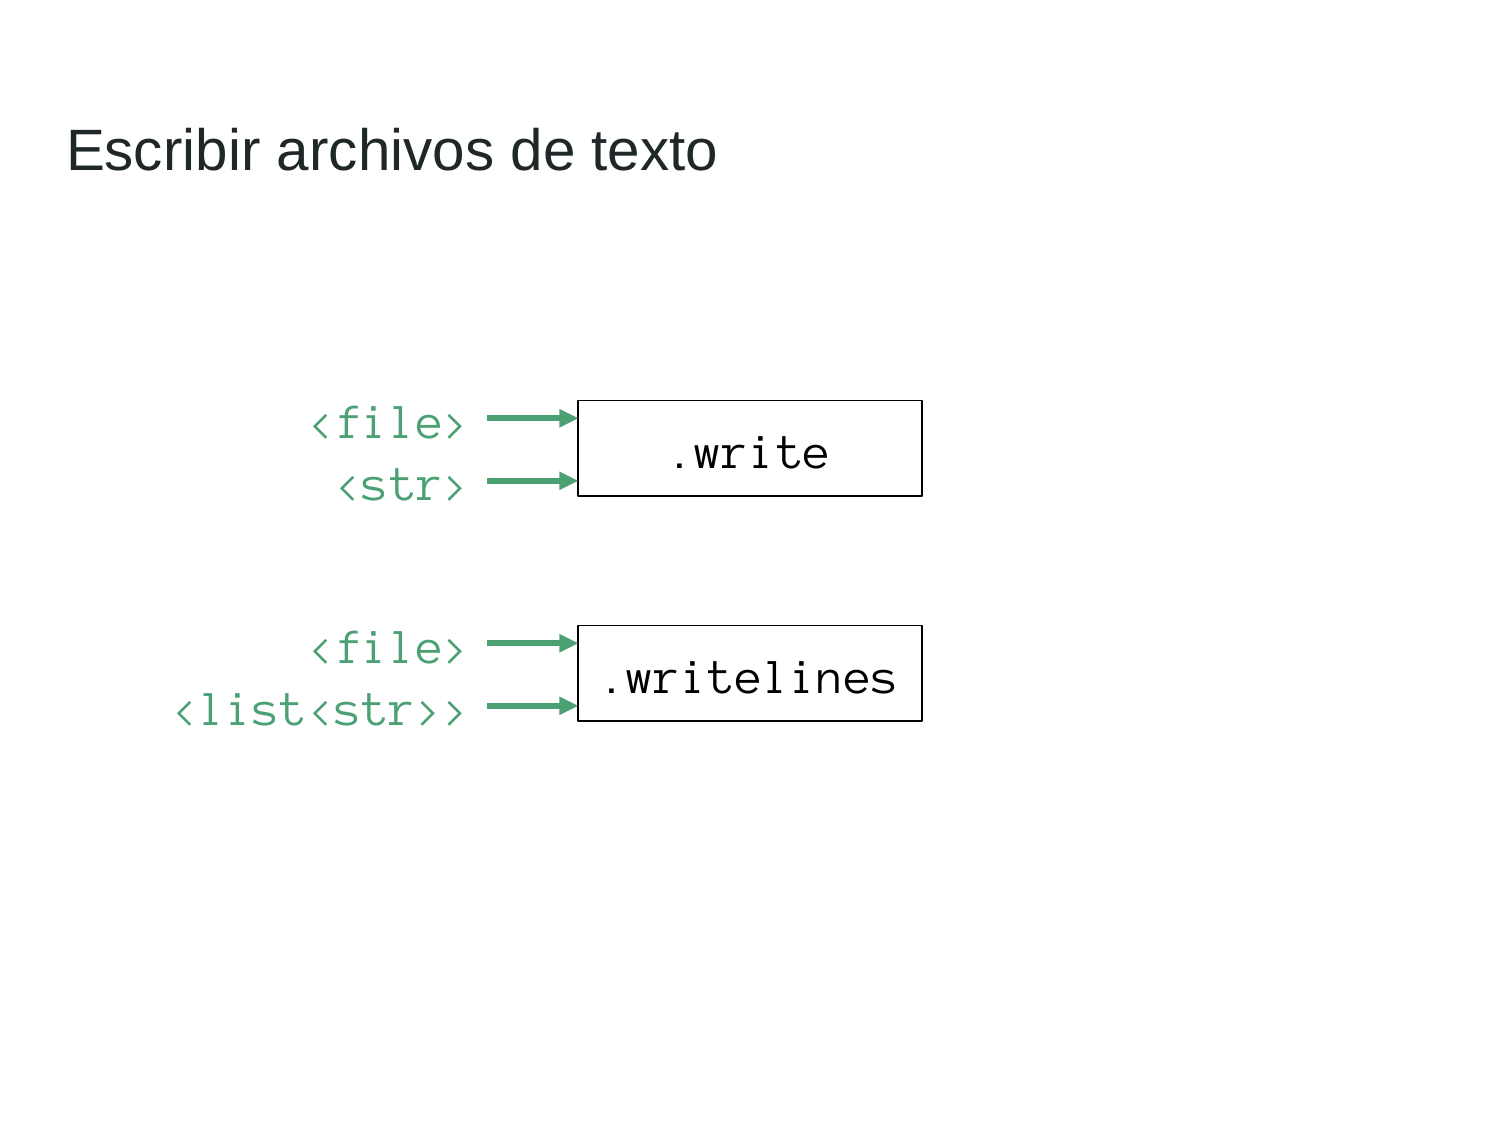

Escribir archivos de texto
<file>
.write
<str>
<file>
.writelines
<list<str>>